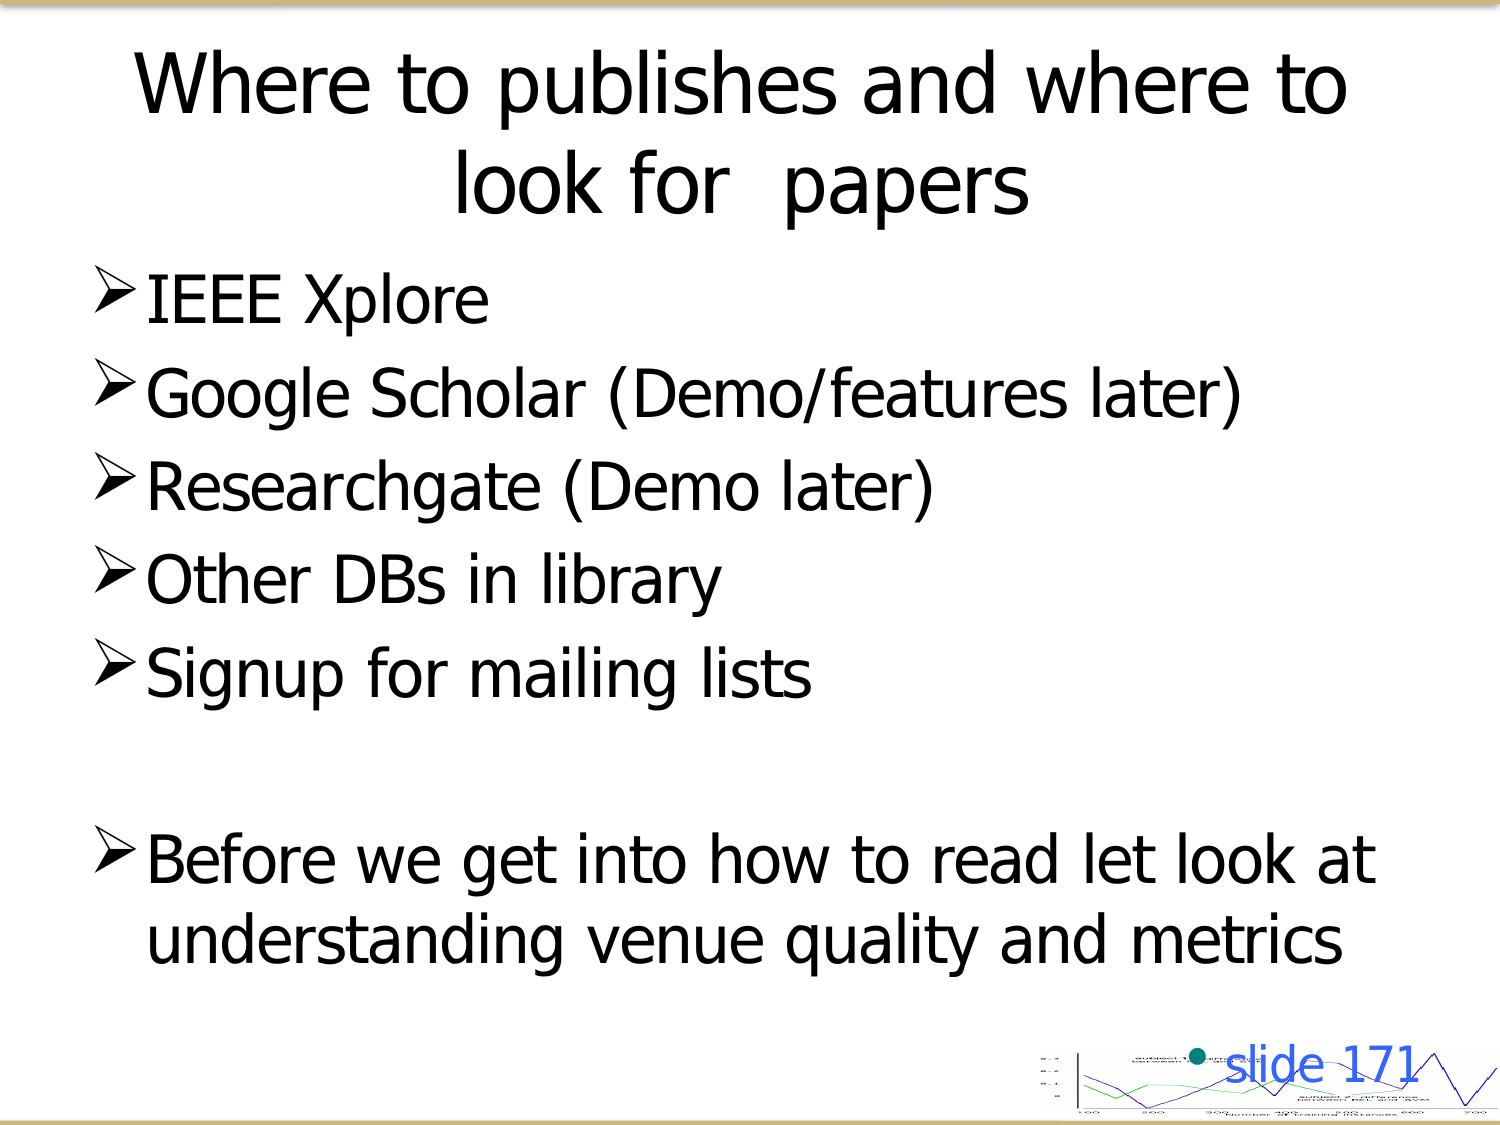

Where to publishes and where to look for  papers
IEEE Xplore
Google Scholar (Demo/features later)
Researchgate (Demo later)
Other DBs in library
Signup for mailing lists

Before we get into how to read let look at understanding venue quality and metrics
slide 171